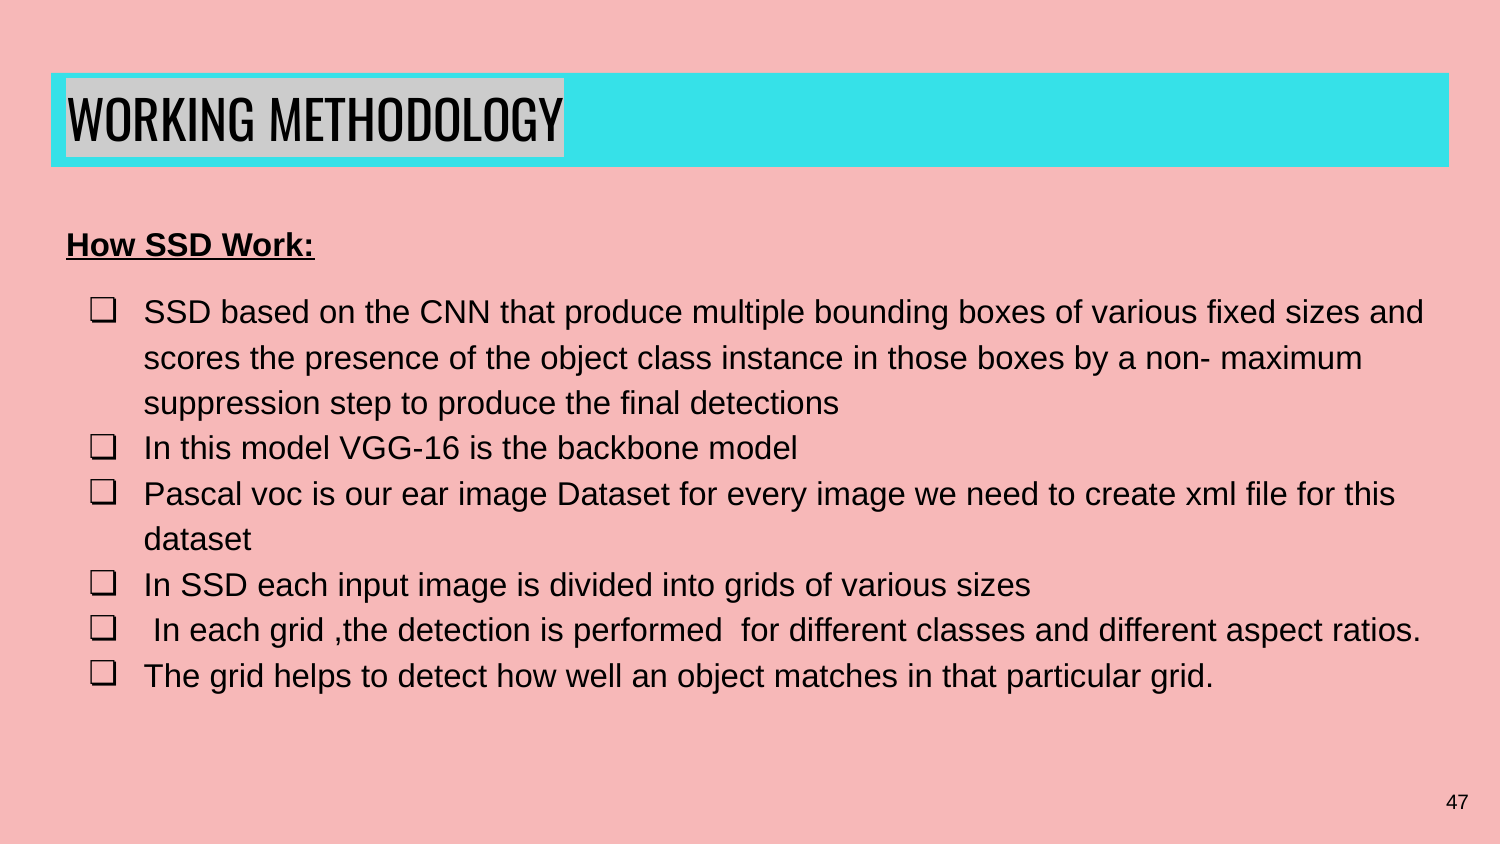

# WORKING METHODOLOGY
How SSD Work:
SSD based on the CNN that produce multiple bounding boxes of various fixed sizes and scores the presence of the object class instance in those boxes by a non- maximum suppression step to produce the final detections
In this model VGG-16 is the backbone model
Pascal voc is our ear image Dataset for every image we need to create xml file for this dataset
In SSD each input image is divided into grids of various sizes
 In each grid ,the detection is performed  for different classes and different aspect ratios.
The grid helps to detect how well an object matches in that particular grid.

47